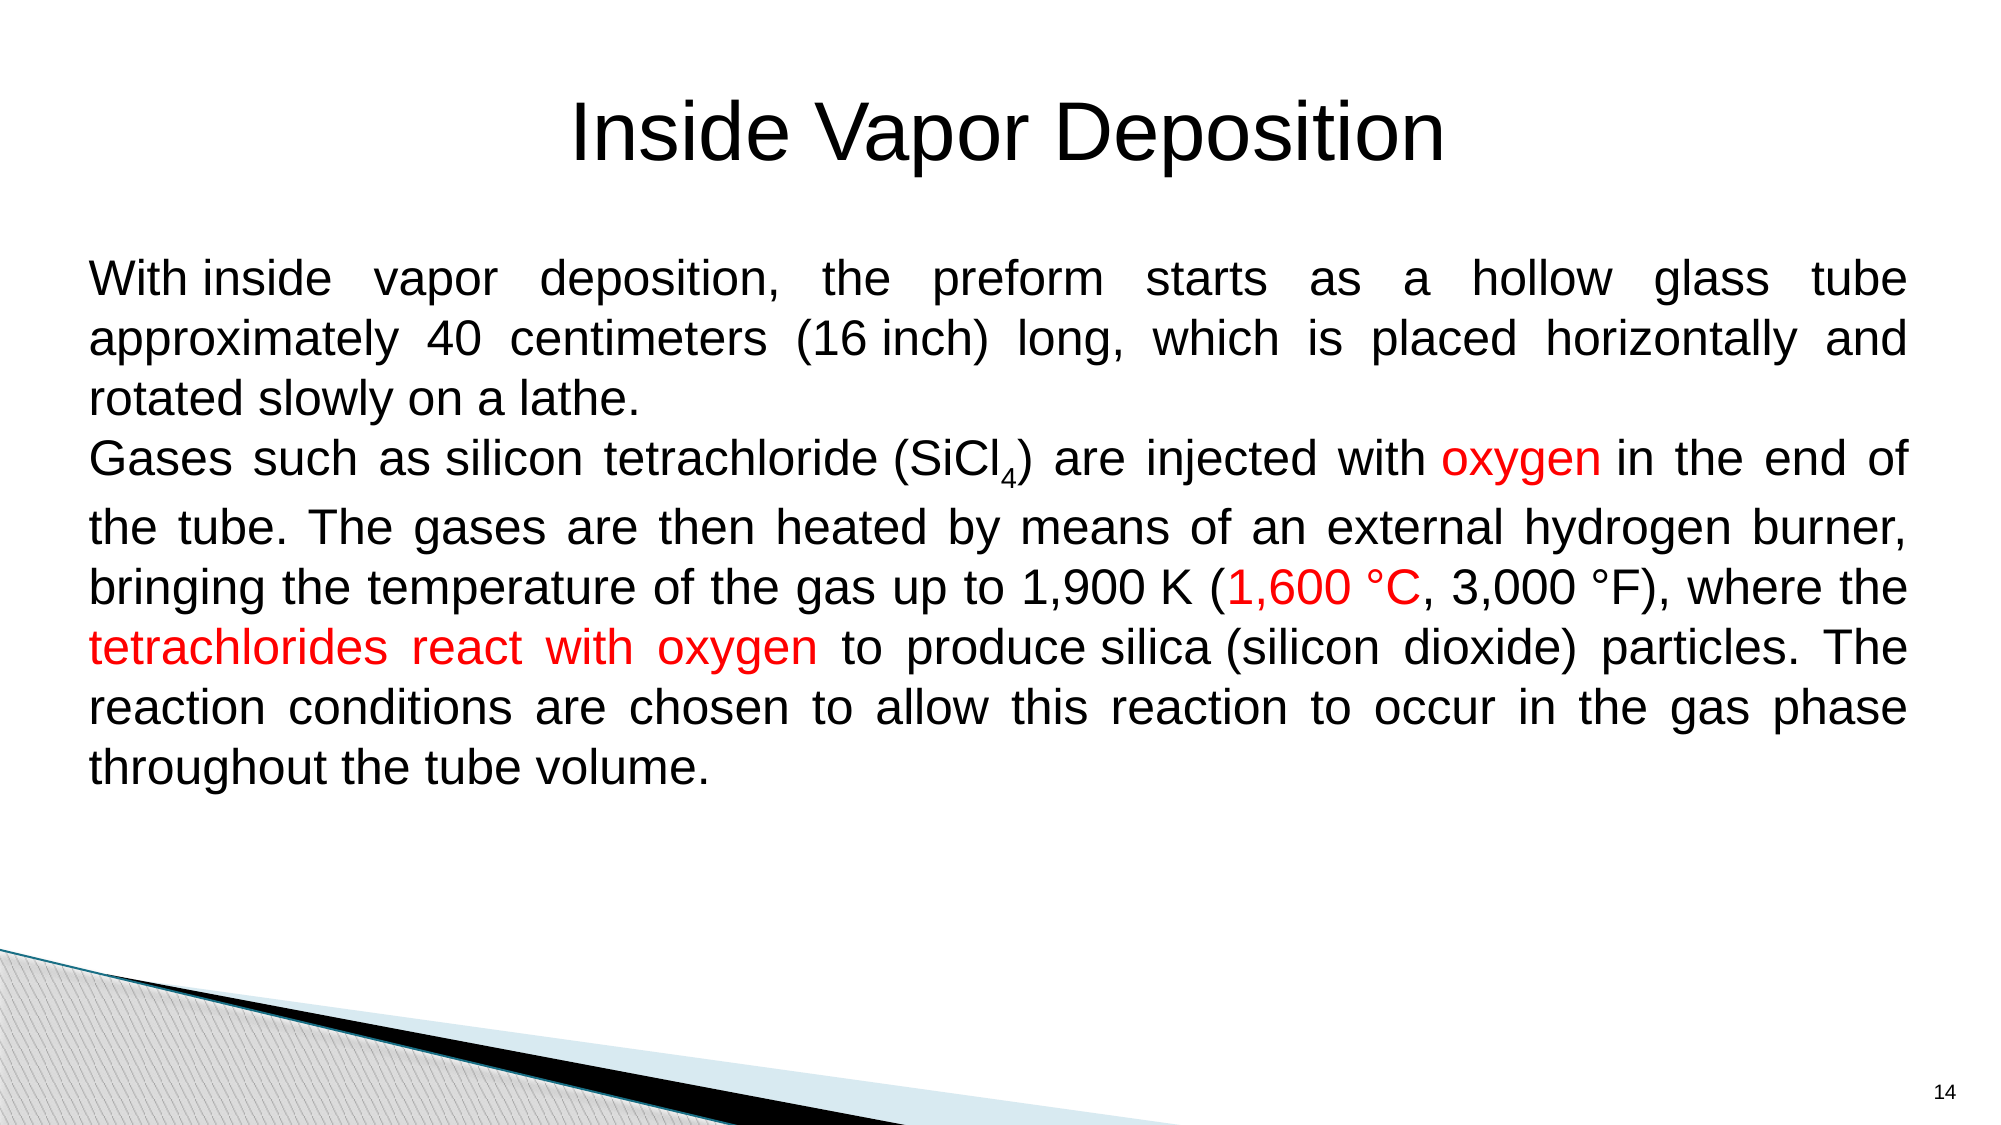

Inside Vapor Deposition
With inside vapor deposition, the preform starts as a hollow glass tube approximately 40 centimeters (16 inch) long, which is placed horizontally and rotated slowly on a lathe.
Gases such as silicon tetrachloride (SiCl4) are injected with oxygen in the end of the tube. The gases are then heated by means of an external hydrogen burner, bringing the temperature of the gas up to 1,900 K (1,600 °C, 3,000 °F), where the tetrachlorides react with oxygen to produce silica (silicon dioxide) particles. The reaction conditions are chosen to allow this reaction to occur in the gas phase throughout the tube volume.
14